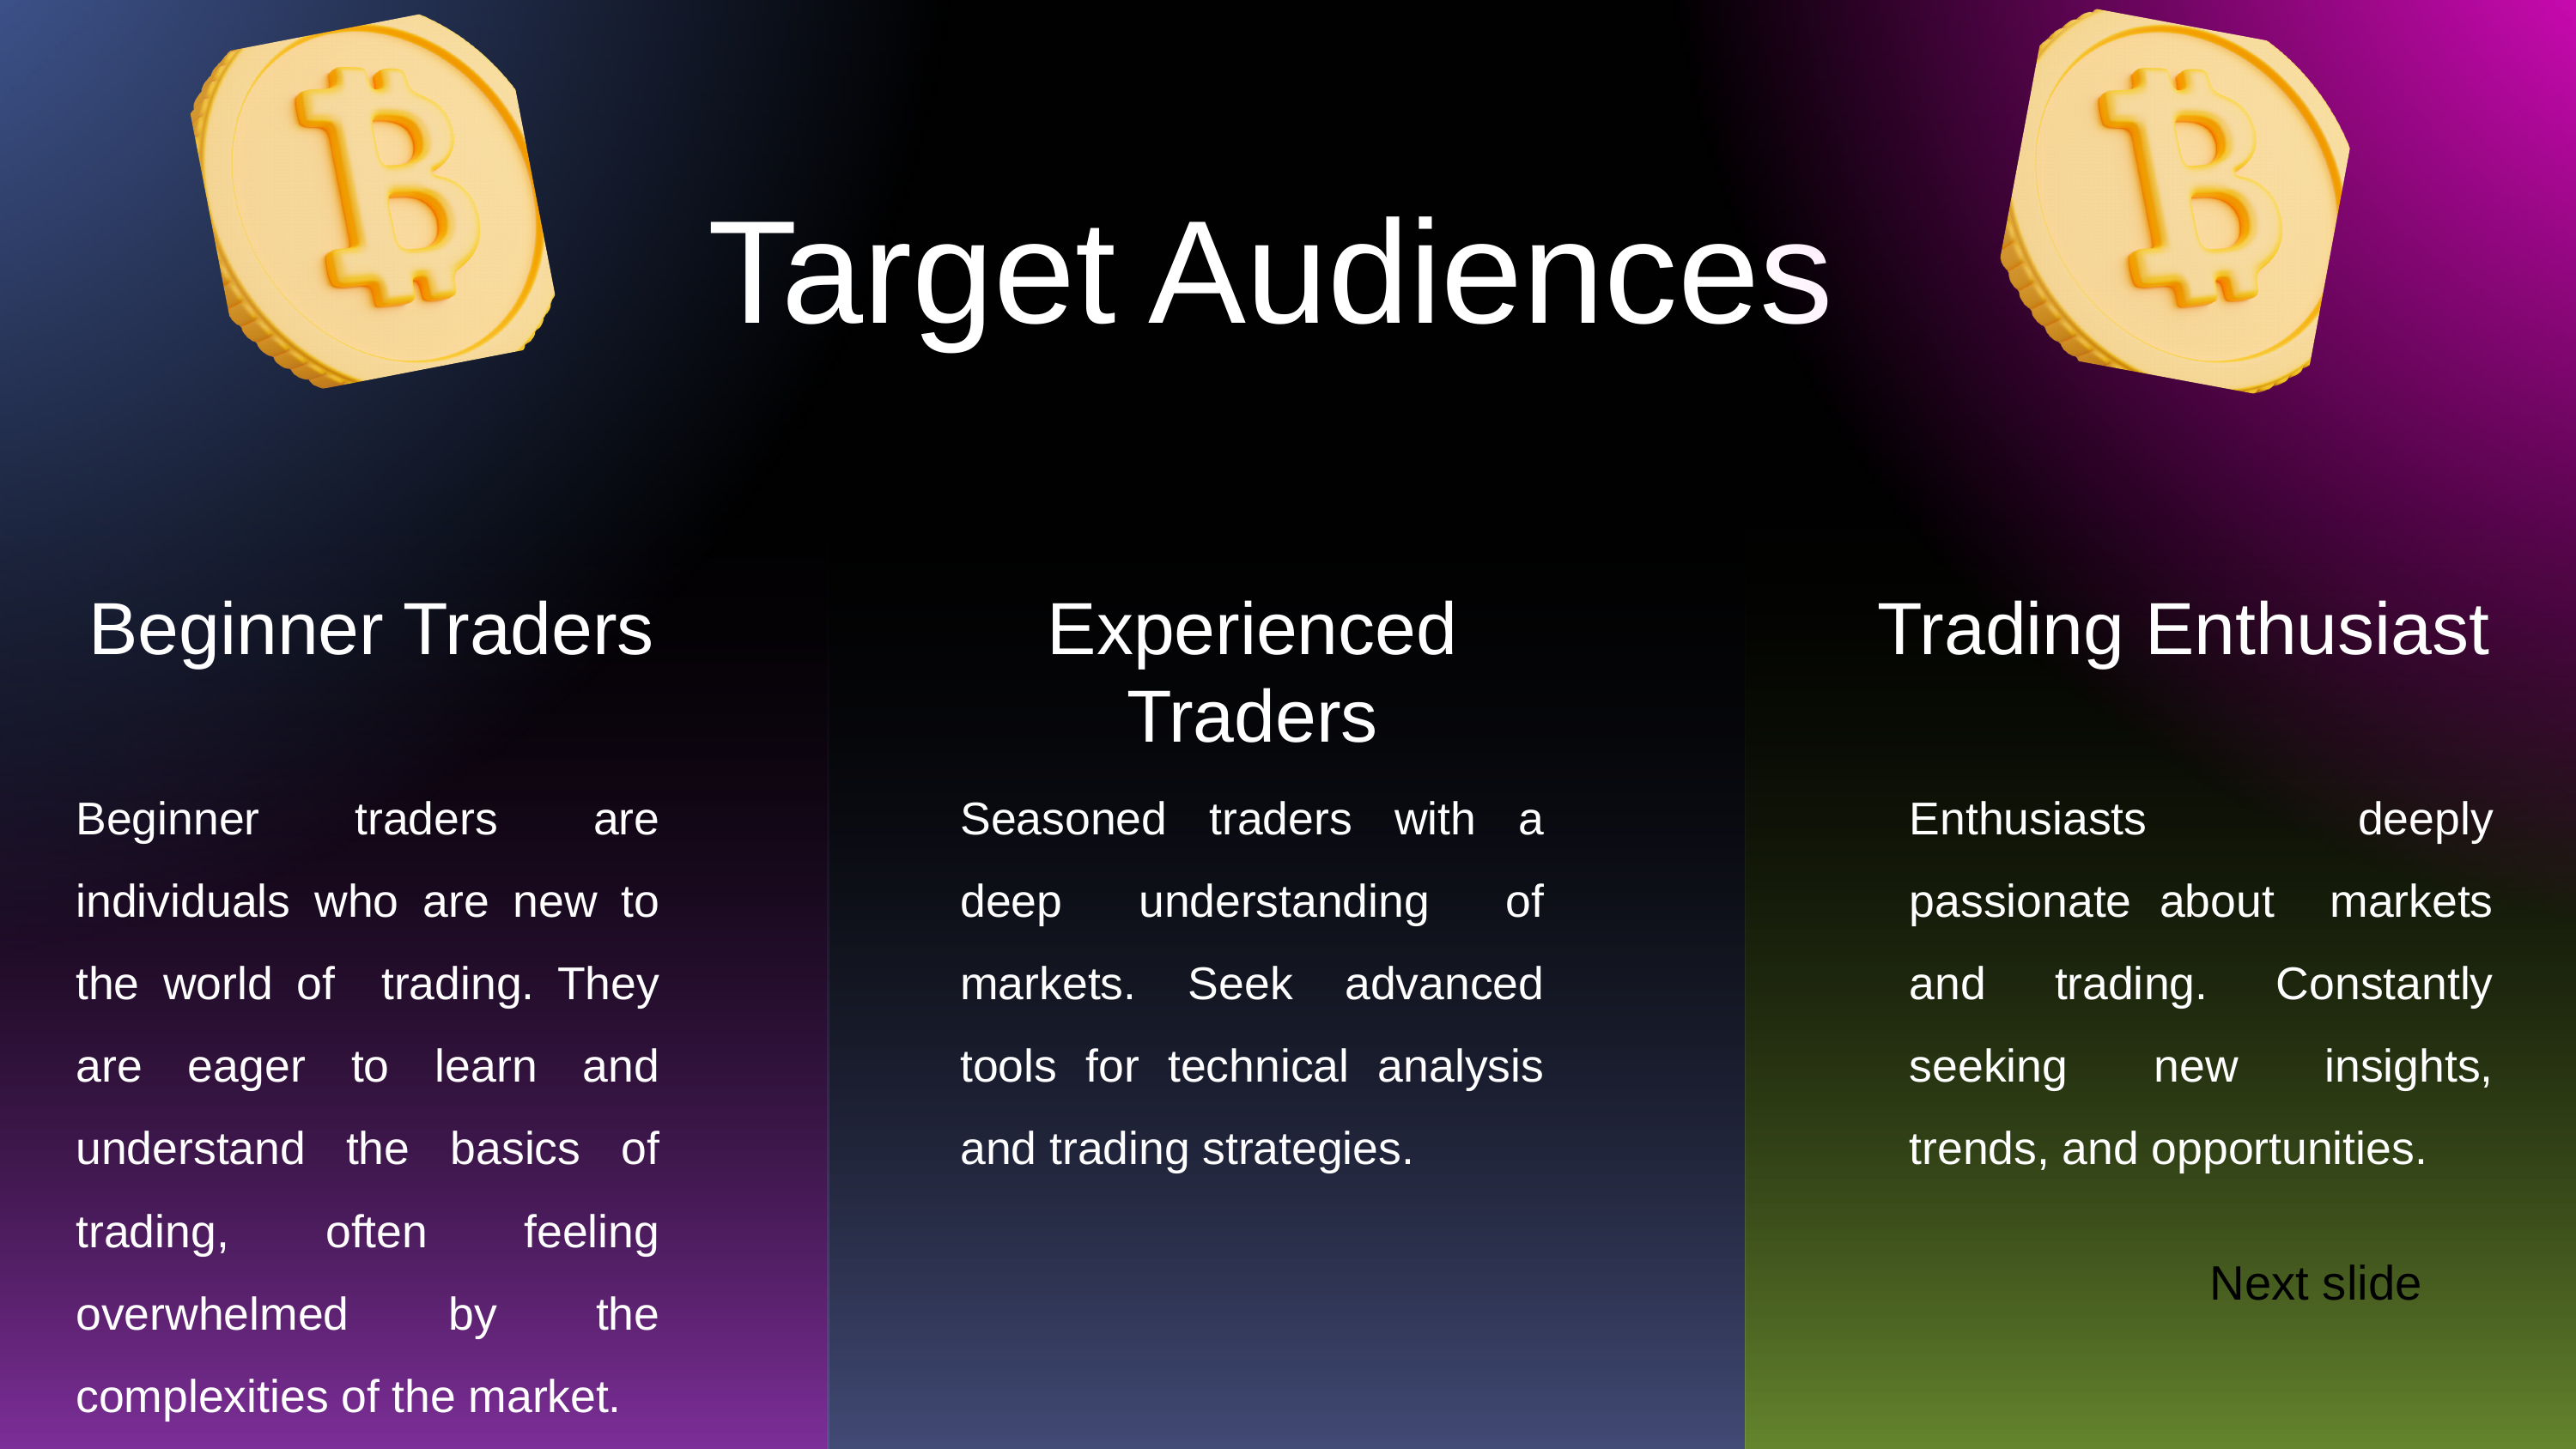

Target Audiences

Beginner Traders
Experienced Traders
Trading Enthusiast
Beginner traders are individuals who are new to the world of  trading. They are eager to learn and understand the basics of trading, often feeling overwhelmed by the complexities of the market.
Seasoned traders with a deep understanding of markets. Seek advanced tools for technical analysis and trading strategies.
Enthusiasts deeply passionate about  markets and trading. Constantly seeking new insights, trends, and opportunities.
Next slide